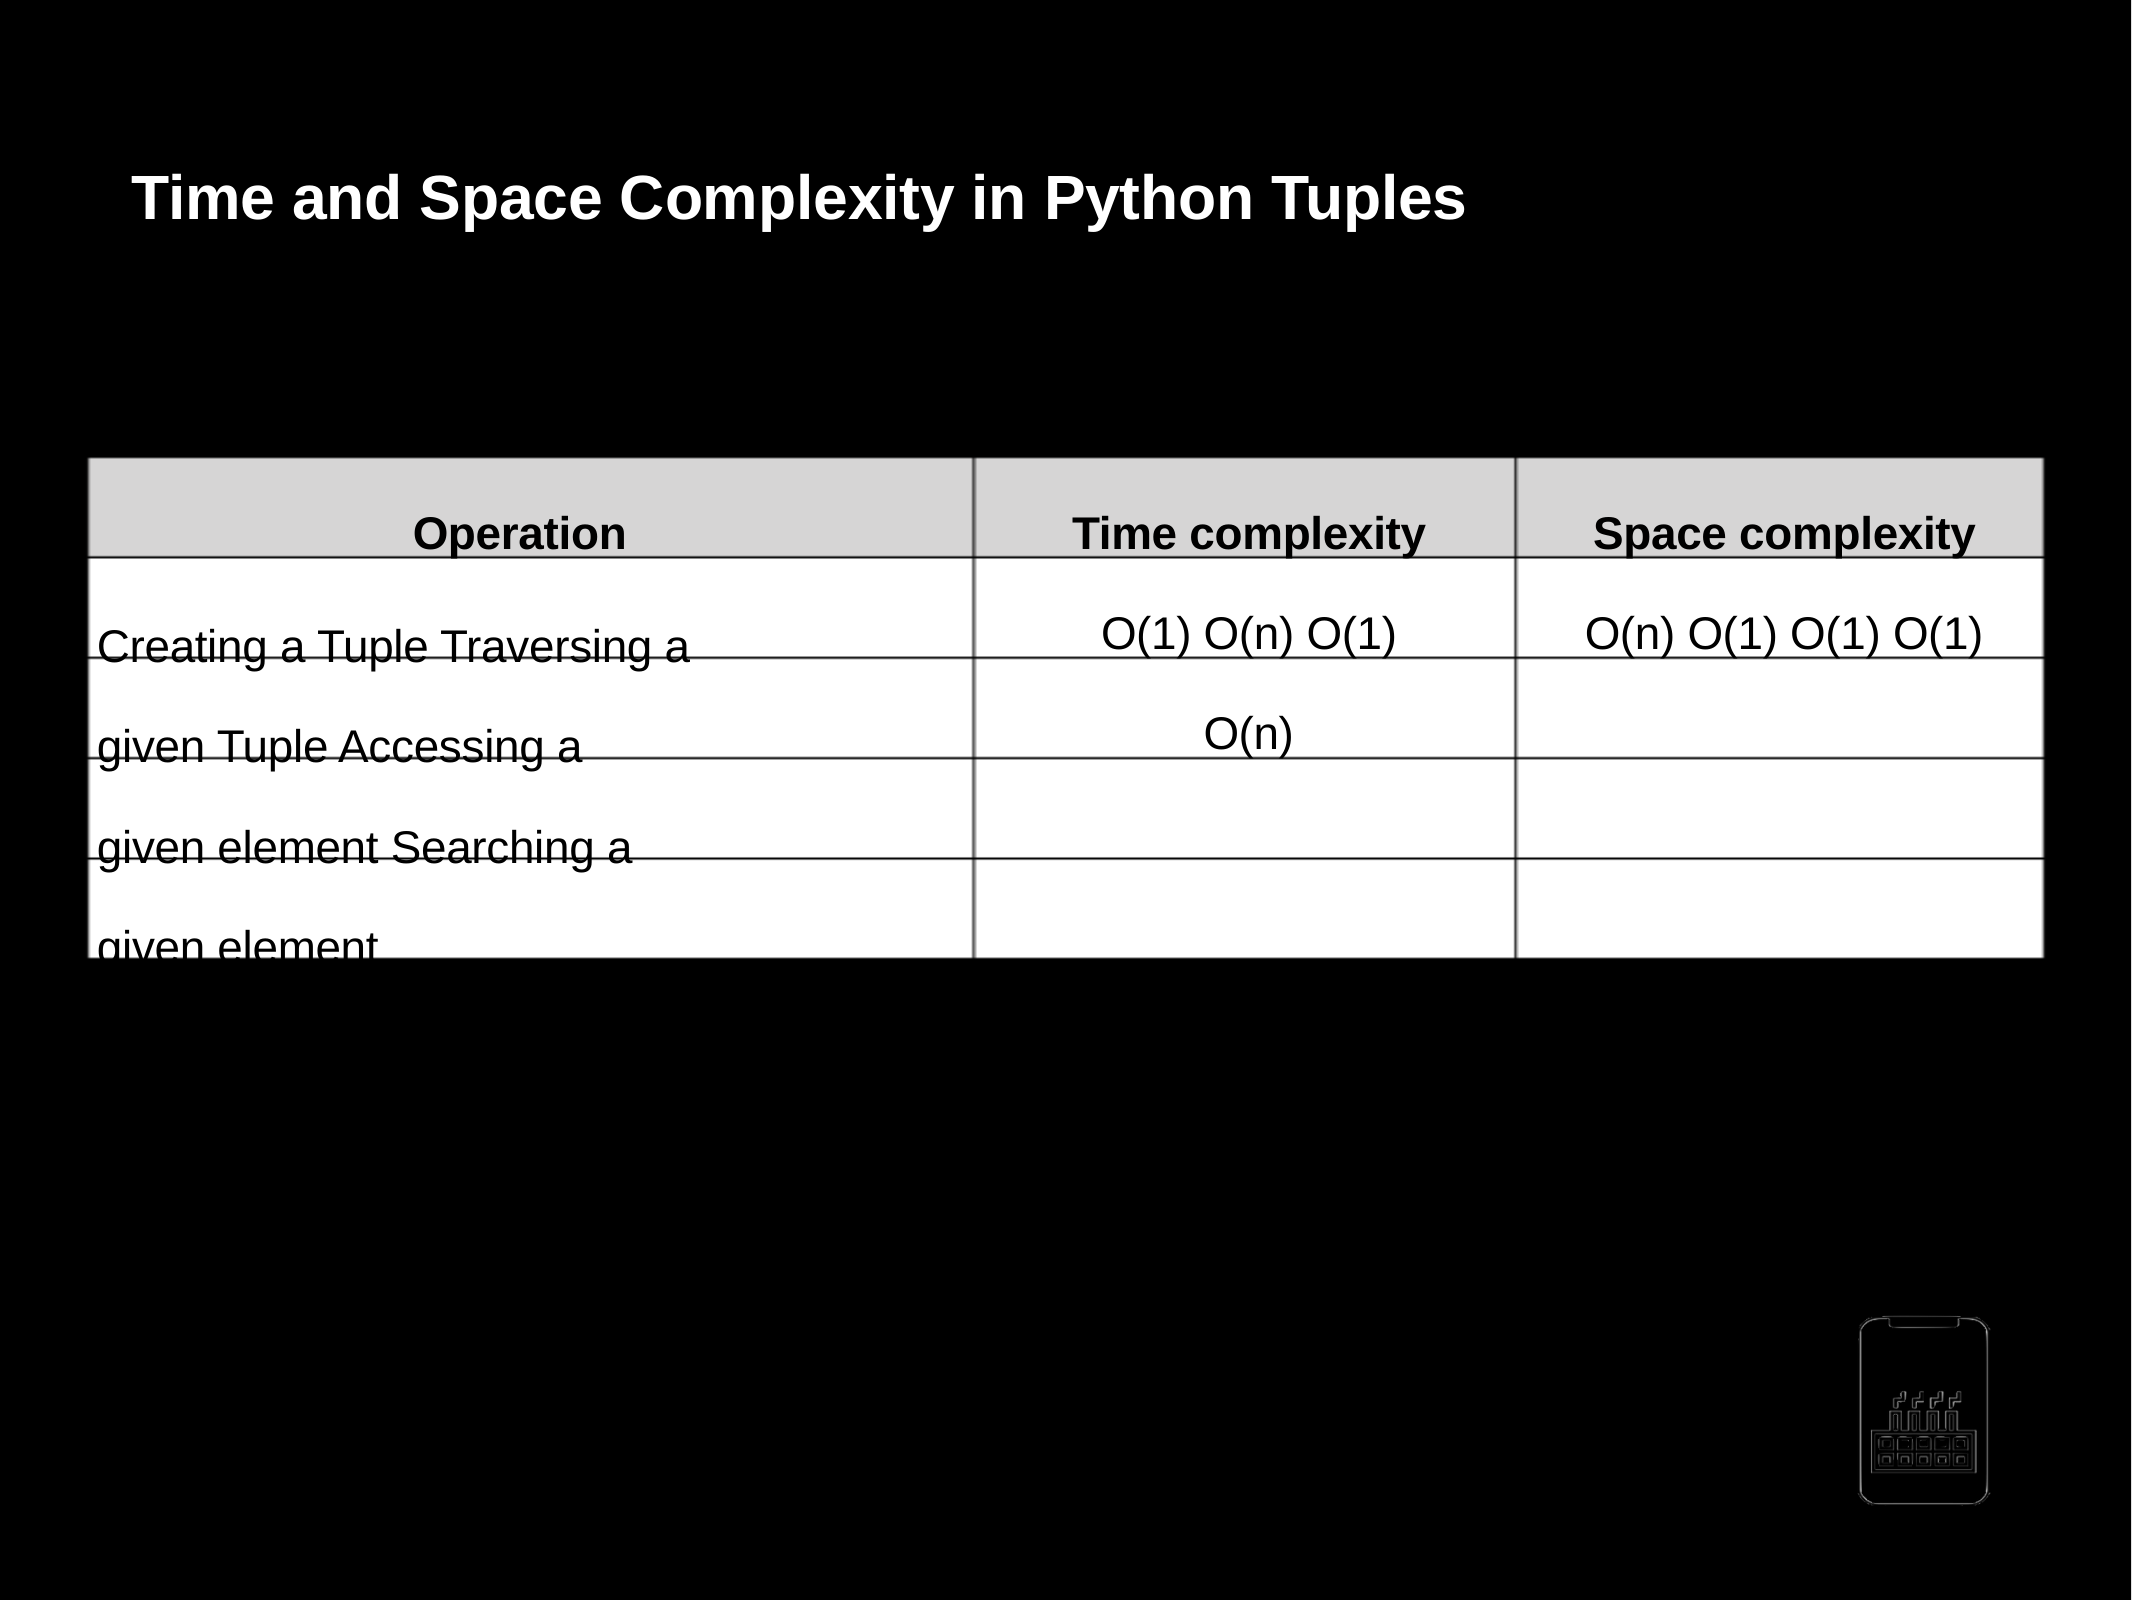

Time and Space Complexity in Python Tuples

Operation
Time complexity O(1) O(n) O(1) O(n)
Space complexity O(n) O(1) O(1) O(1)
Creating a Tuple Traversing a given Tuple Accessing a given element Searching a given element

AppMillers
www.appmillers.com